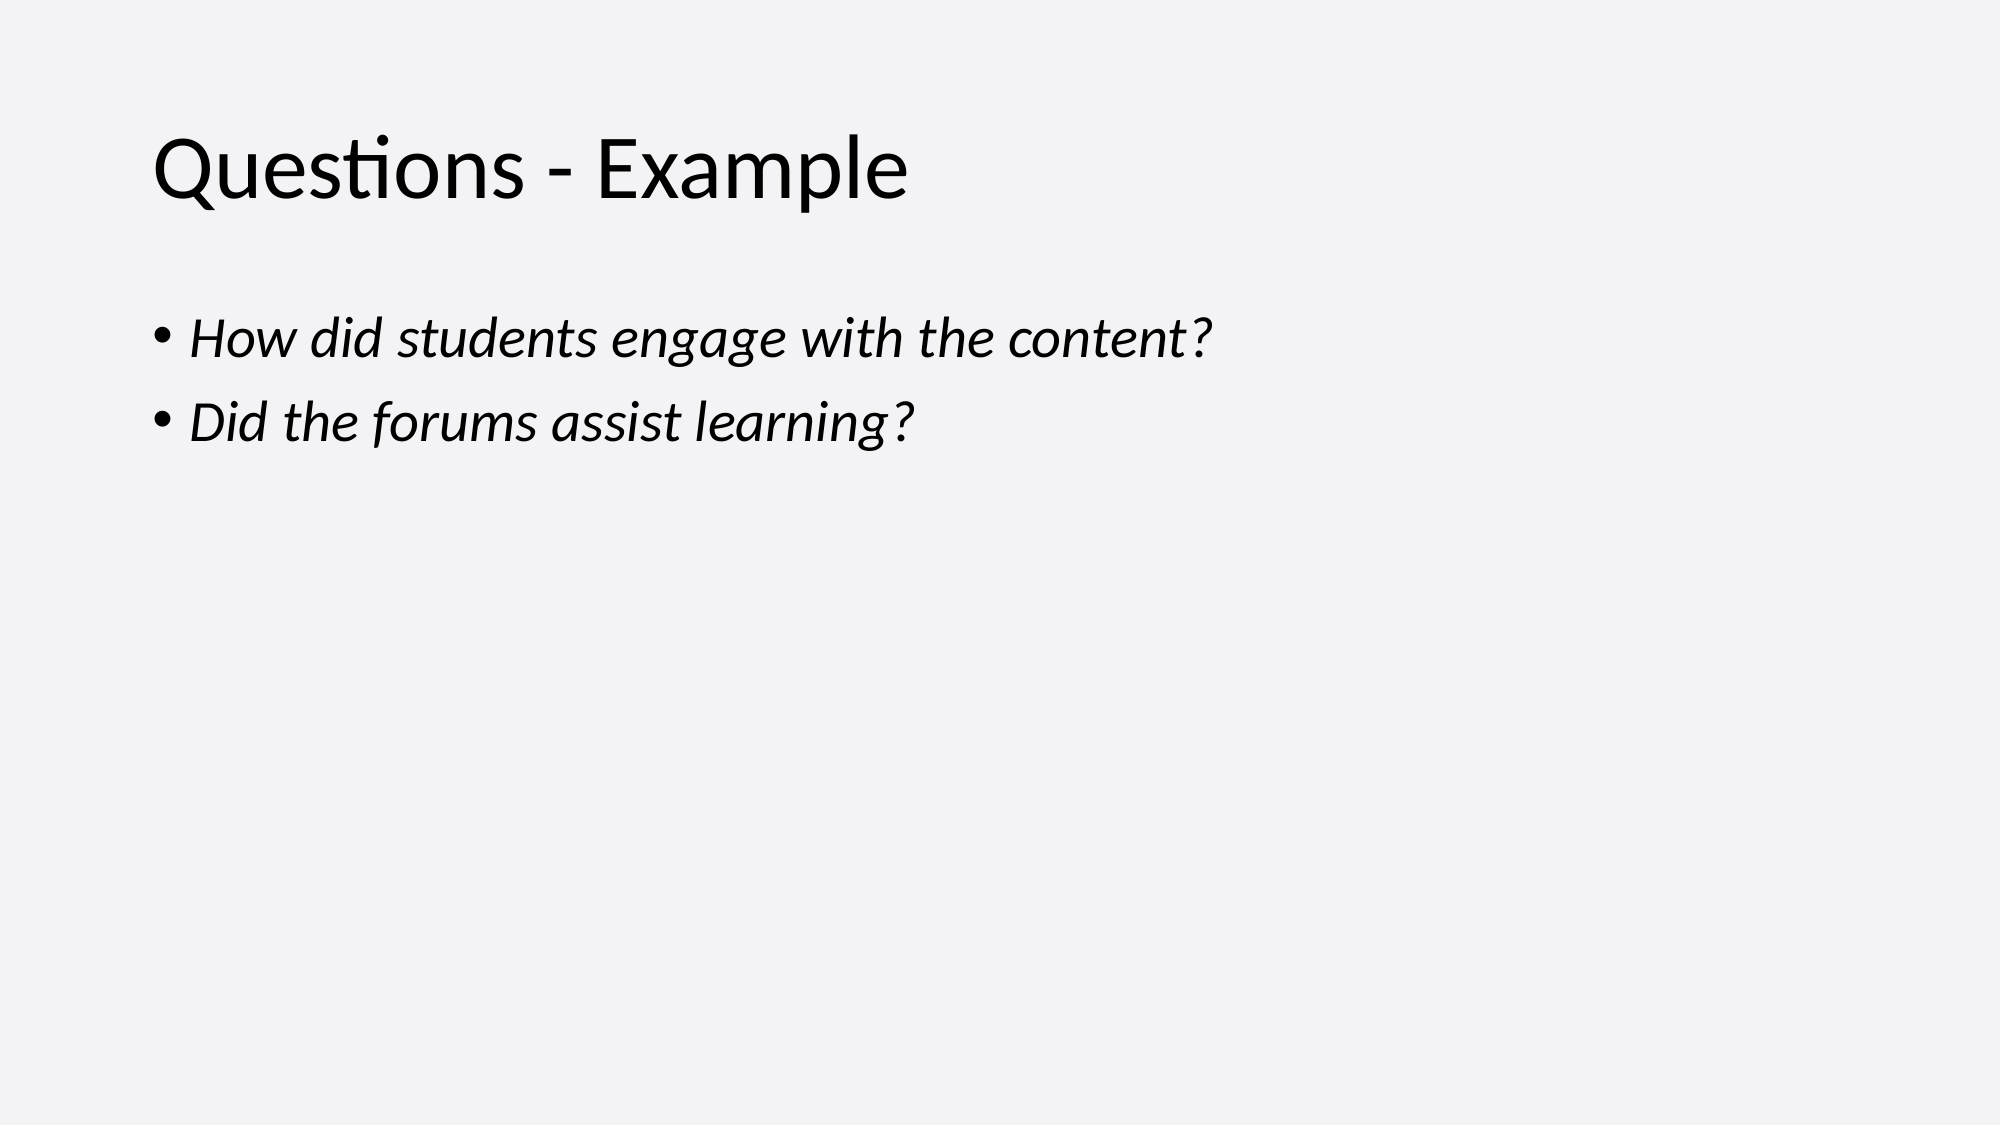

# Questions - Example
How did students engage with the content?
Did the forums assist learning?